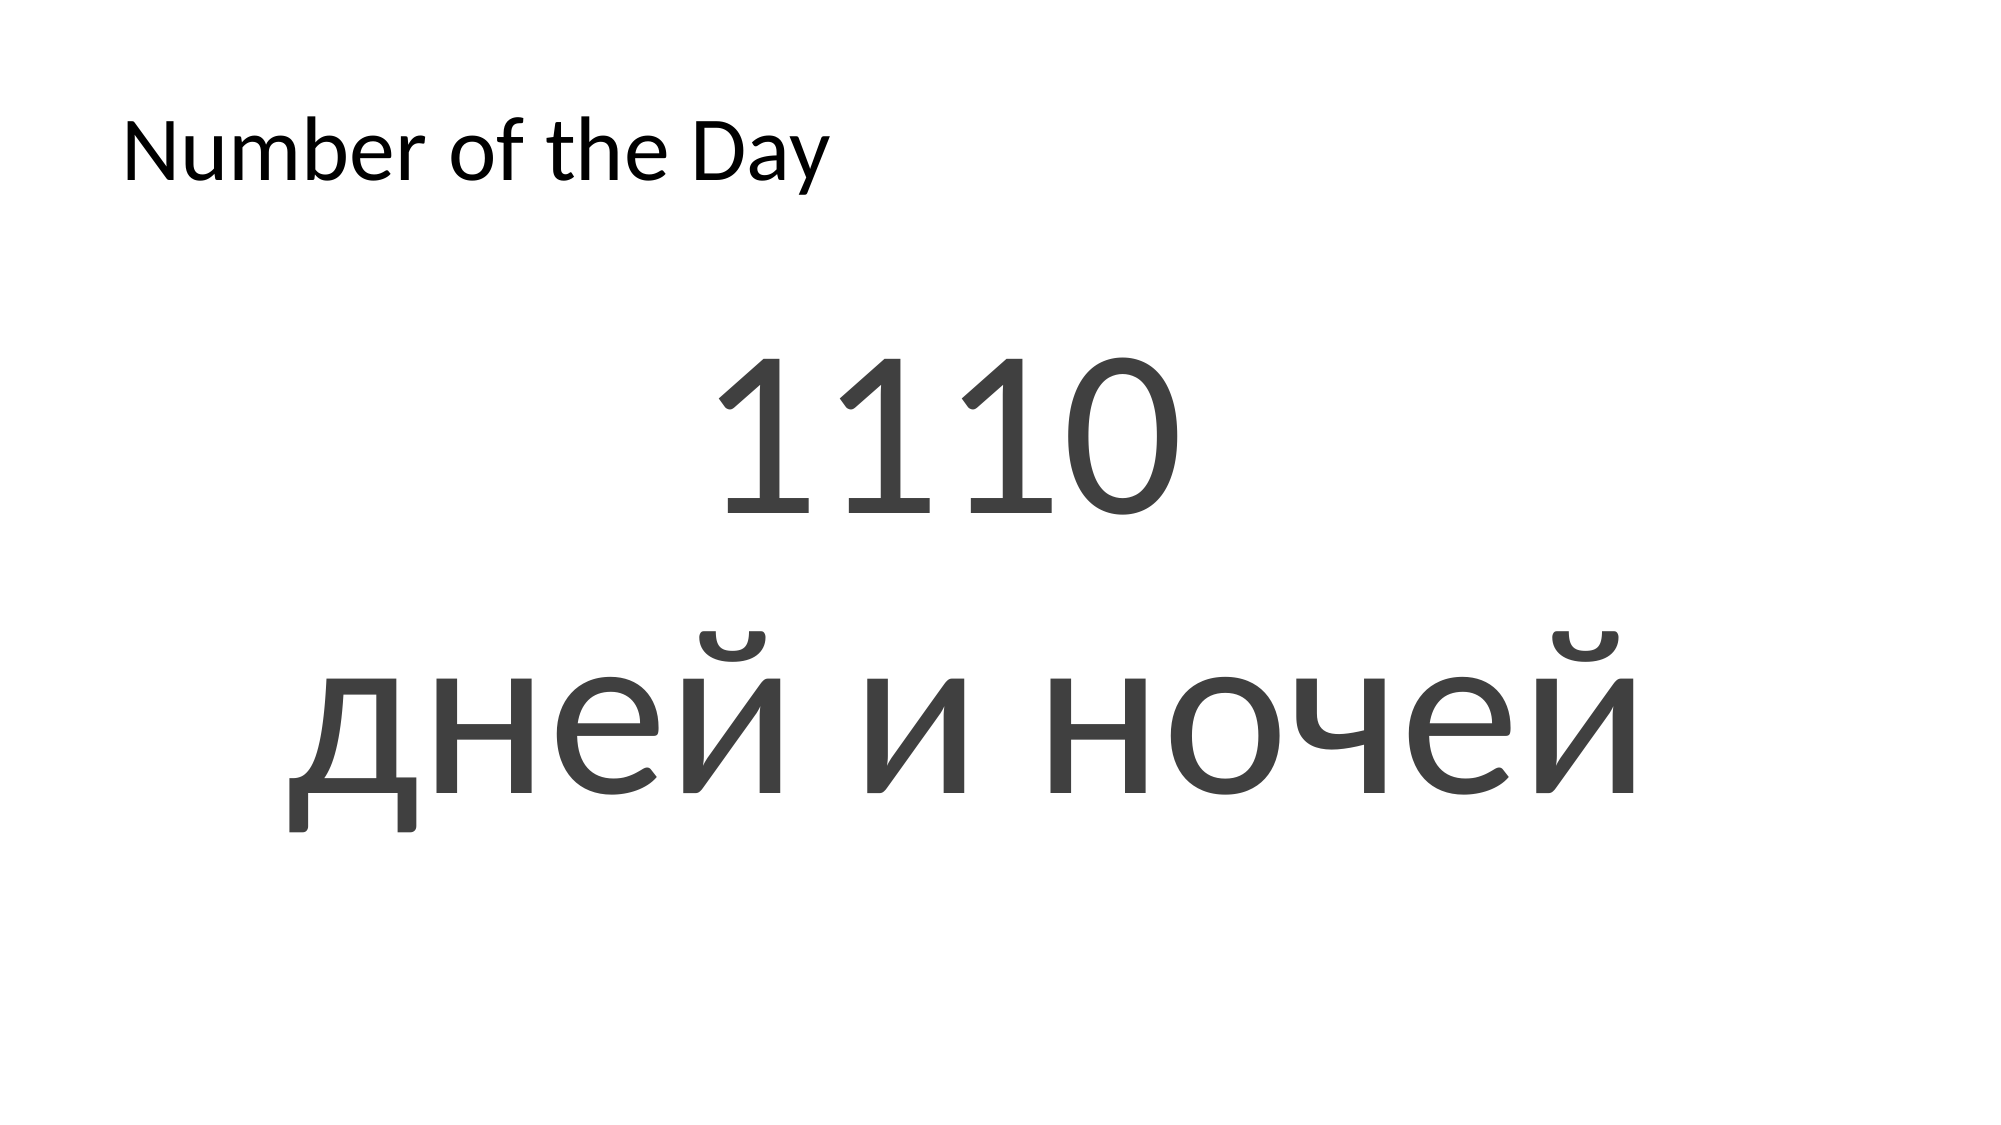

# Number of the Day
1110
дней и ночей